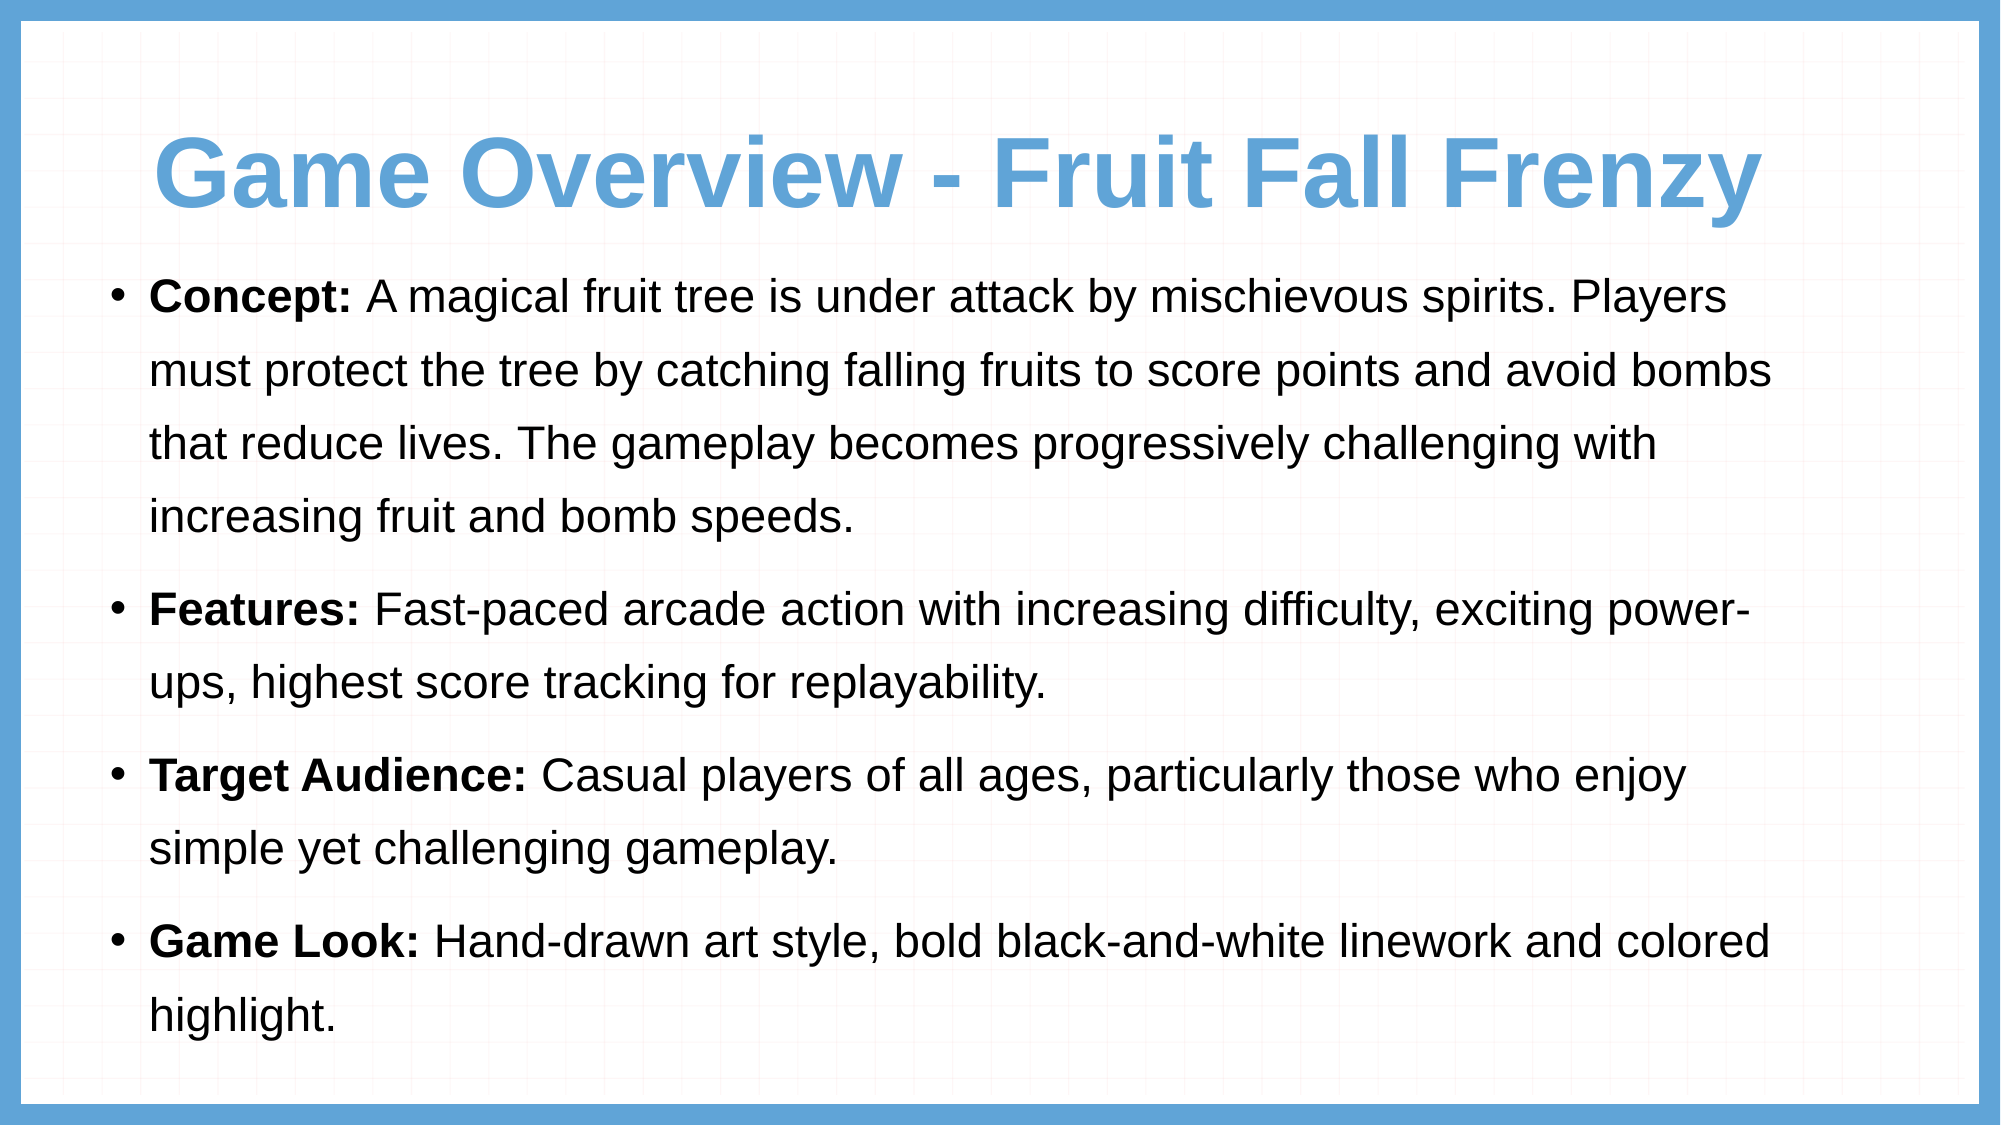

# Game Overview - Fruit Fall Frenzy
Concept: A magical fruit tree is under attack by mischievous spirits. Players must protect the tree by catching falling fruits to score points and avoid bombs that reduce lives. The gameplay becomes progressively challenging with increasing fruit and bomb speeds.
Features: Fast-paced arcade action with increasing difficulty, exciting power-ups, highest score tracking for replayability.
Target Audience: Casual players of all ages, particularly those who enjoy simple yet challenging gameplay.
Game Look: Hand-drawn art style, bold black-and-white linework and colored highlight.